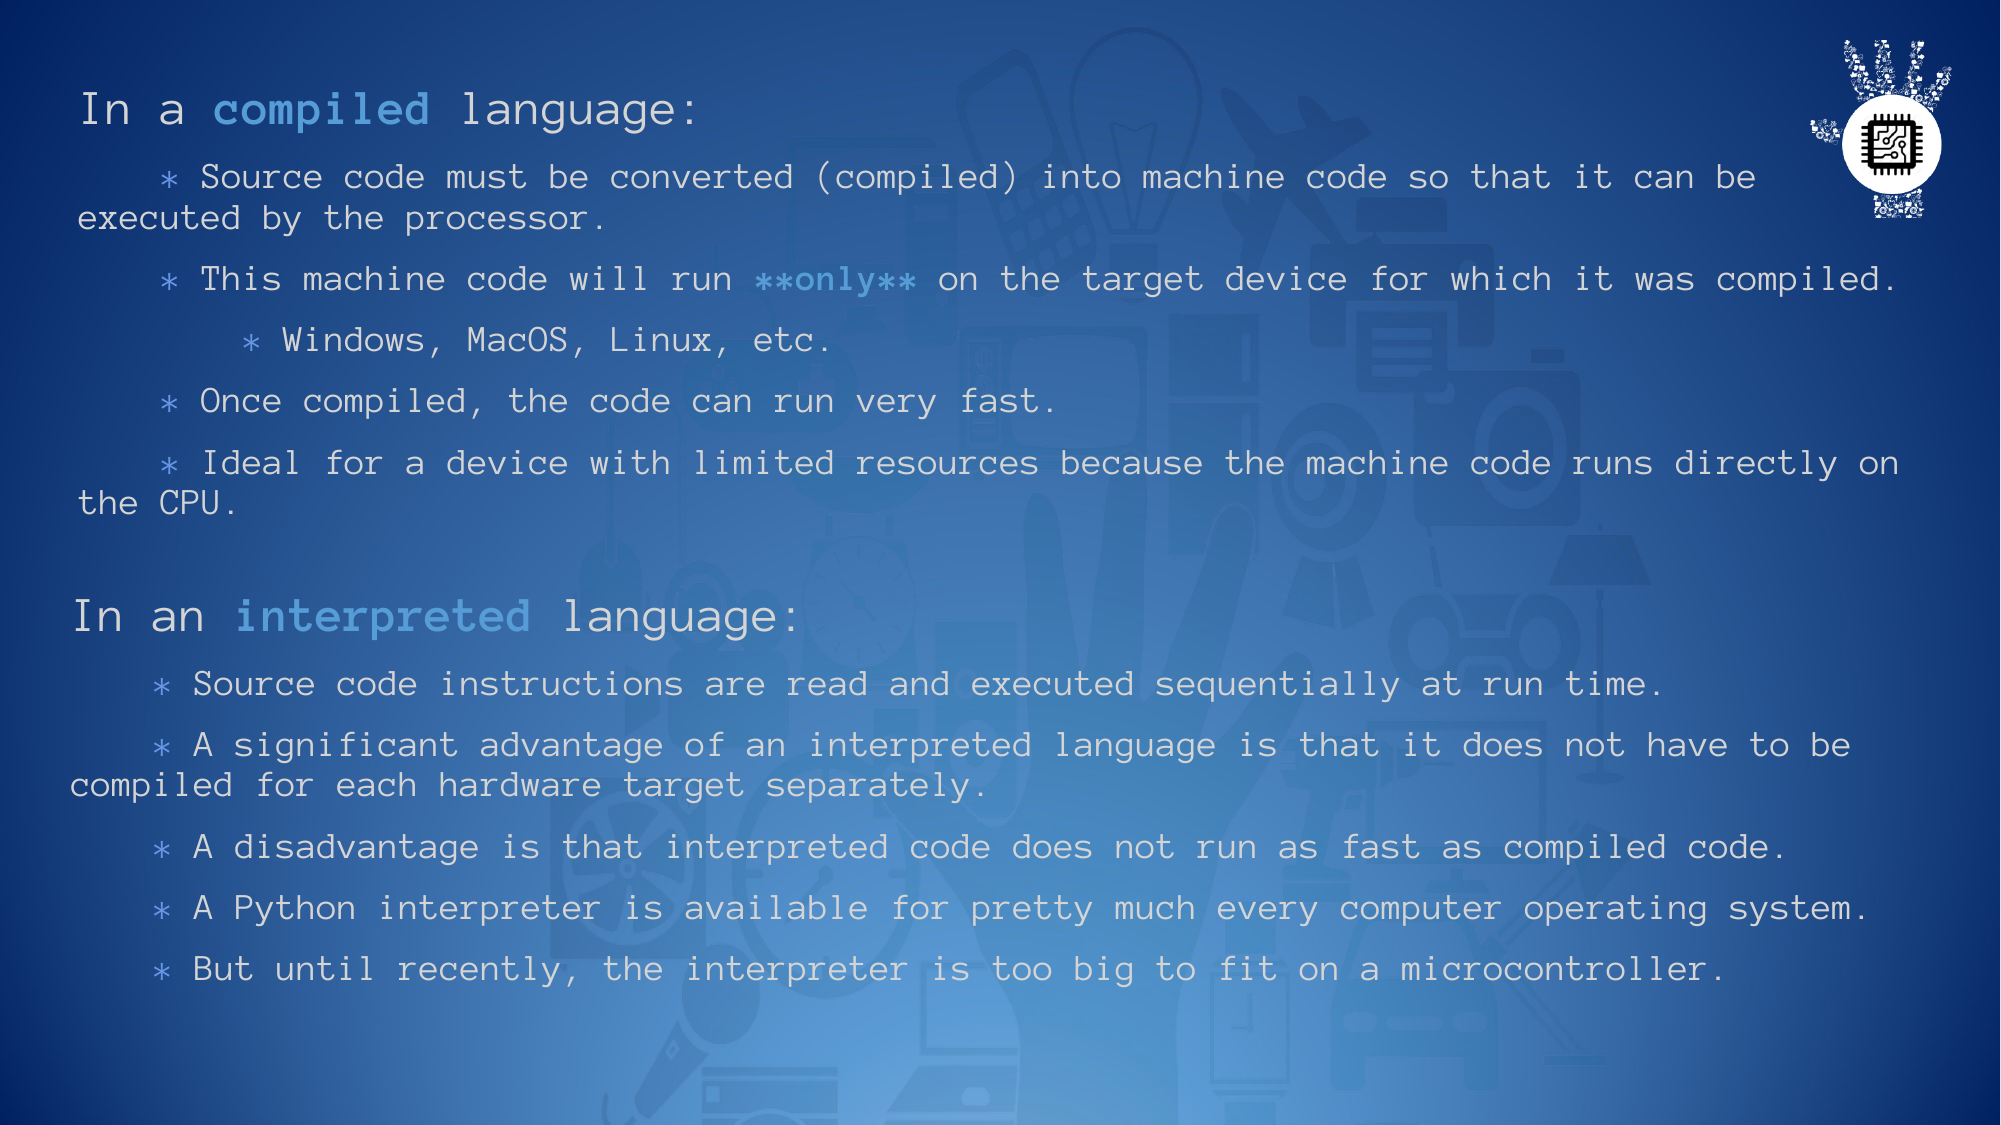

In a compiled language:
    * Source code must be converted (compiled) into machine code so that it can be executed by the processor.
    * This machine code will run **only** on the target device for which it was compiled.
        * Windows, MacOS, Linux, etc.
    * Once compiled, the code can run very fast.
    * Ideal for a device with limited resources because the machine code runs directly on the CPU.

In an interpreted language:
    * Source code instructions are read and executed sequentially at run time.
    * A significant advantage of an interpreted language is that it does not have to be compiled for each hardware target separately.
    * A disadvantage is that interpreted code does not run as fast as compiled code.
    * A Python interpreter is available for pretty much every computer operating system.
    * But until recently, the interpreter is too big to fit on a microcontroller.